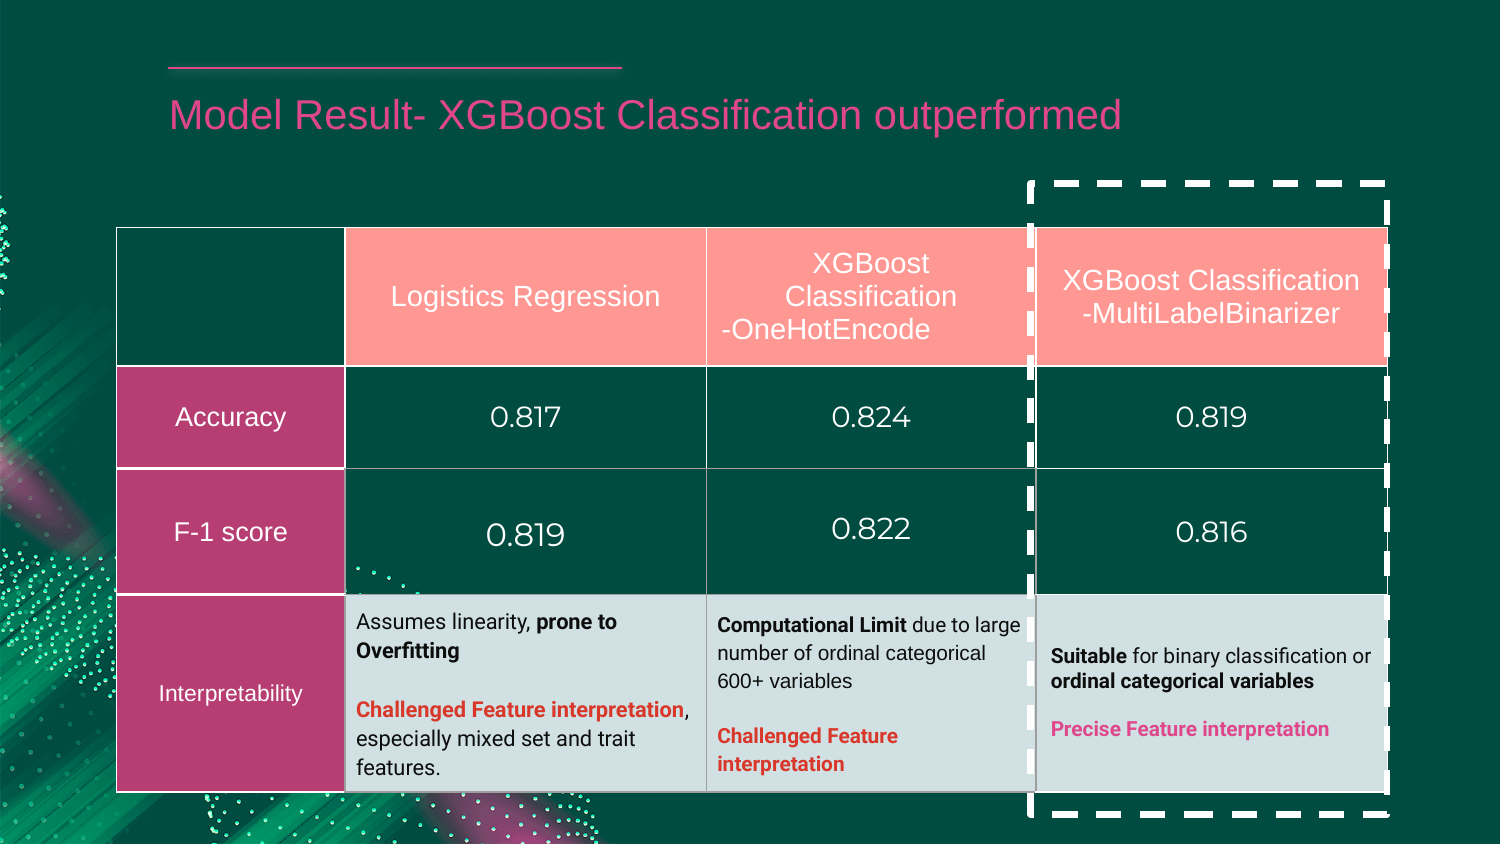

# Model Result- XGBoost Classification outperformed

|  | Logistics Regression | XGBoost Classification -OneHotEncode | XGBoost Classification -MultiLabelBinarizer |
| --- | --- | --- | --- |
| Accuracy | 0.817 | 0.824 | 0.819 |
| F-1 score | 0.819 | 0.822 | 0.816 |
| Interpretability | Assumes linearity, prone to Overfitting Challenged Feature interpretation, especially mixed set and trait features. | Computational Limit due to large number of ordinal categorical 600+ variables Challenged Feature interpretation | Suitable for binary classification or ordinal categorical variables Precise Feature interpretation |